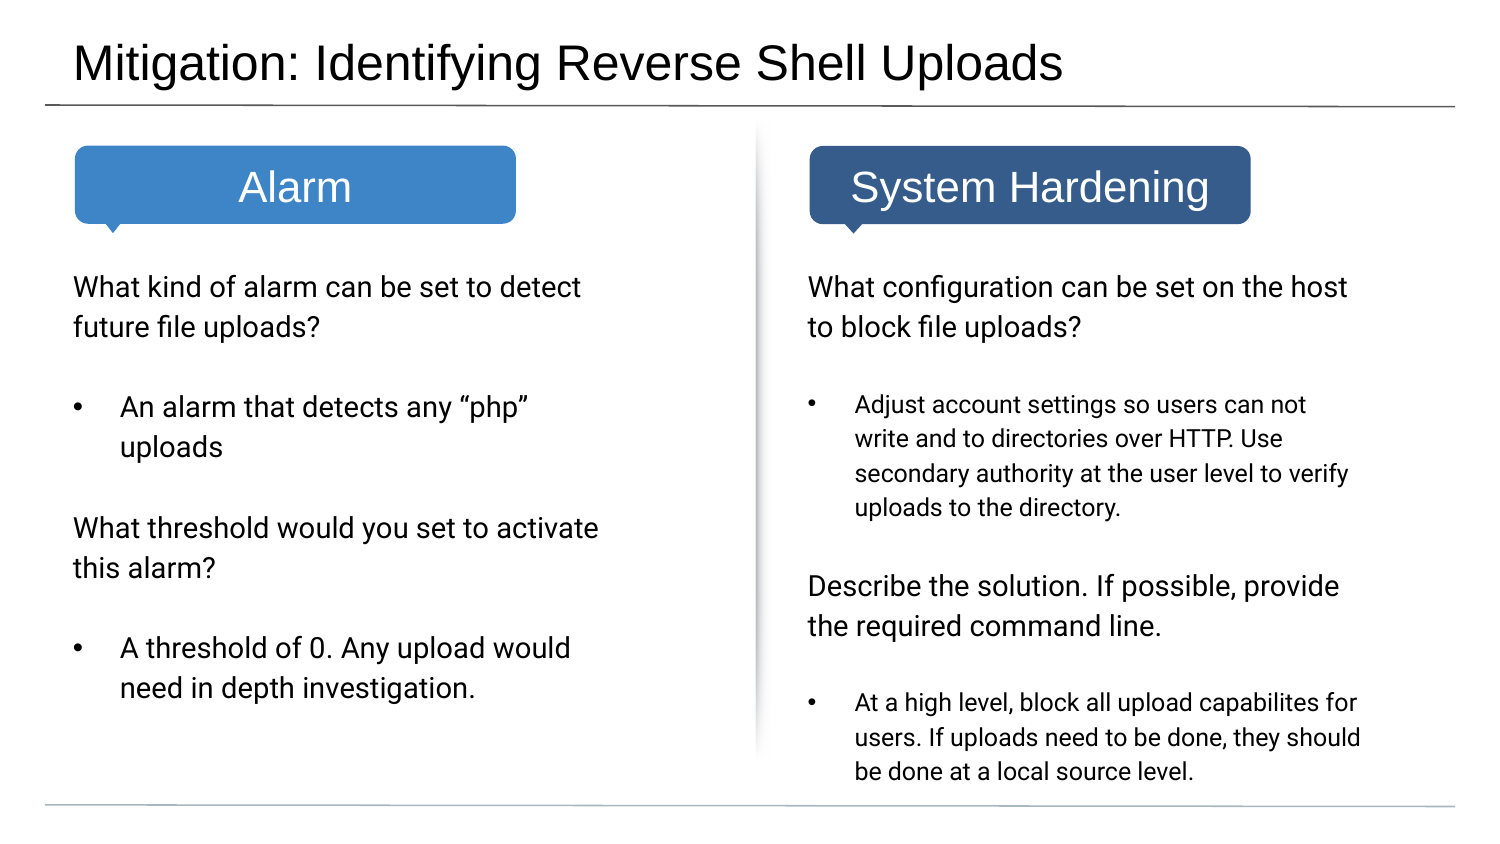

# Mitigation: Identifying Reverse Shell Uploads
What kind of alarm can be set to detect future file uploads?

An alarm that detects any “php” uploads

What threshold would you set to activate this alarm?

A threshold of 0. Any upload would need in depth investigation.
What configuration can be set on the host to block file uploads?

Adjust account settings so users can not write and to directories over HTTP. Use secondary authority at the user level to verify uploads to the directory.

Describe the solution. If possible, provide the required command line.

At a high level, block all upload capabilites for users. If uploads need to be done, they should be done at a local source level.